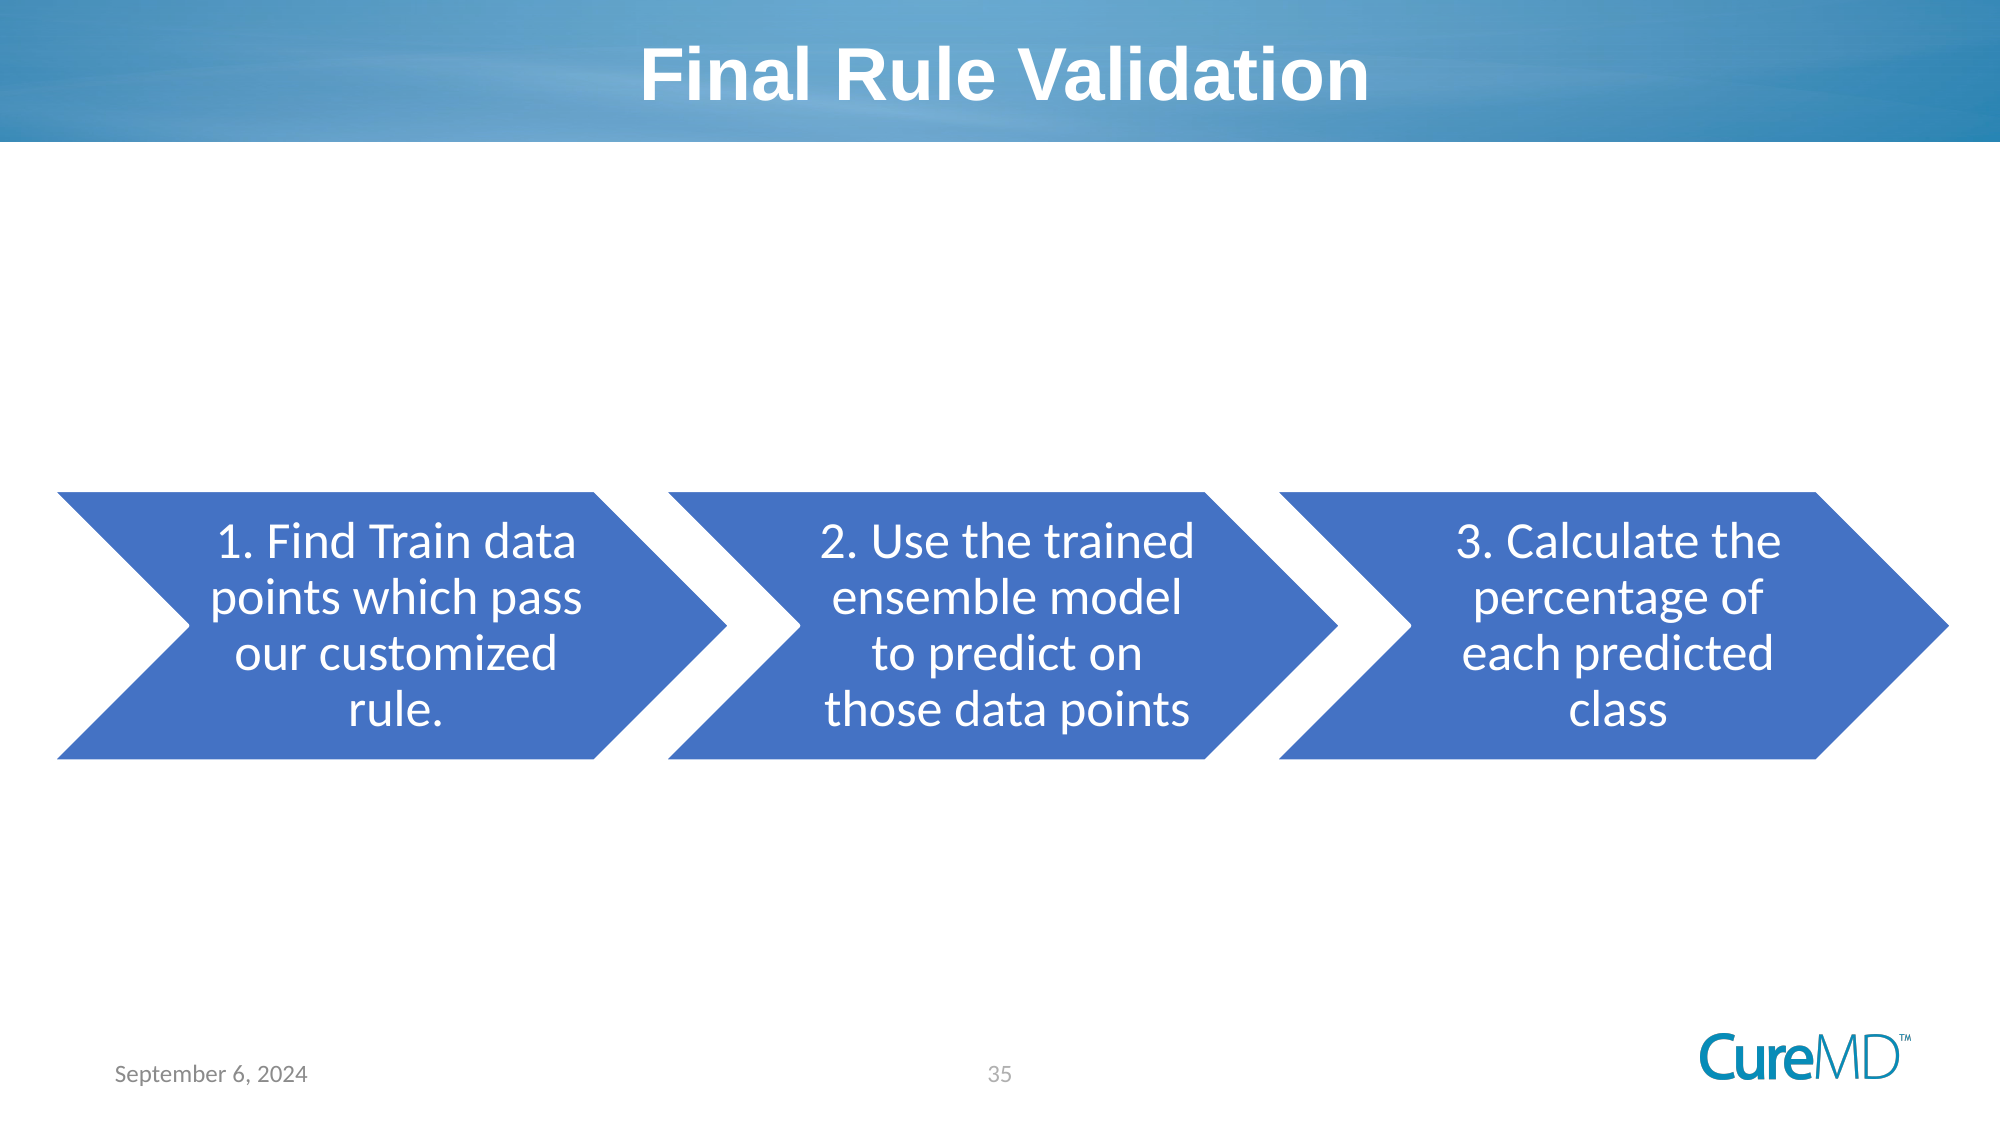

# Final Rule Validation
1. Find Train data points which pass our customized rule.
2. Use the trained ensemble model to predict on those data points
3. Calculate the percentage of each predicted class
September 6, 2024
35